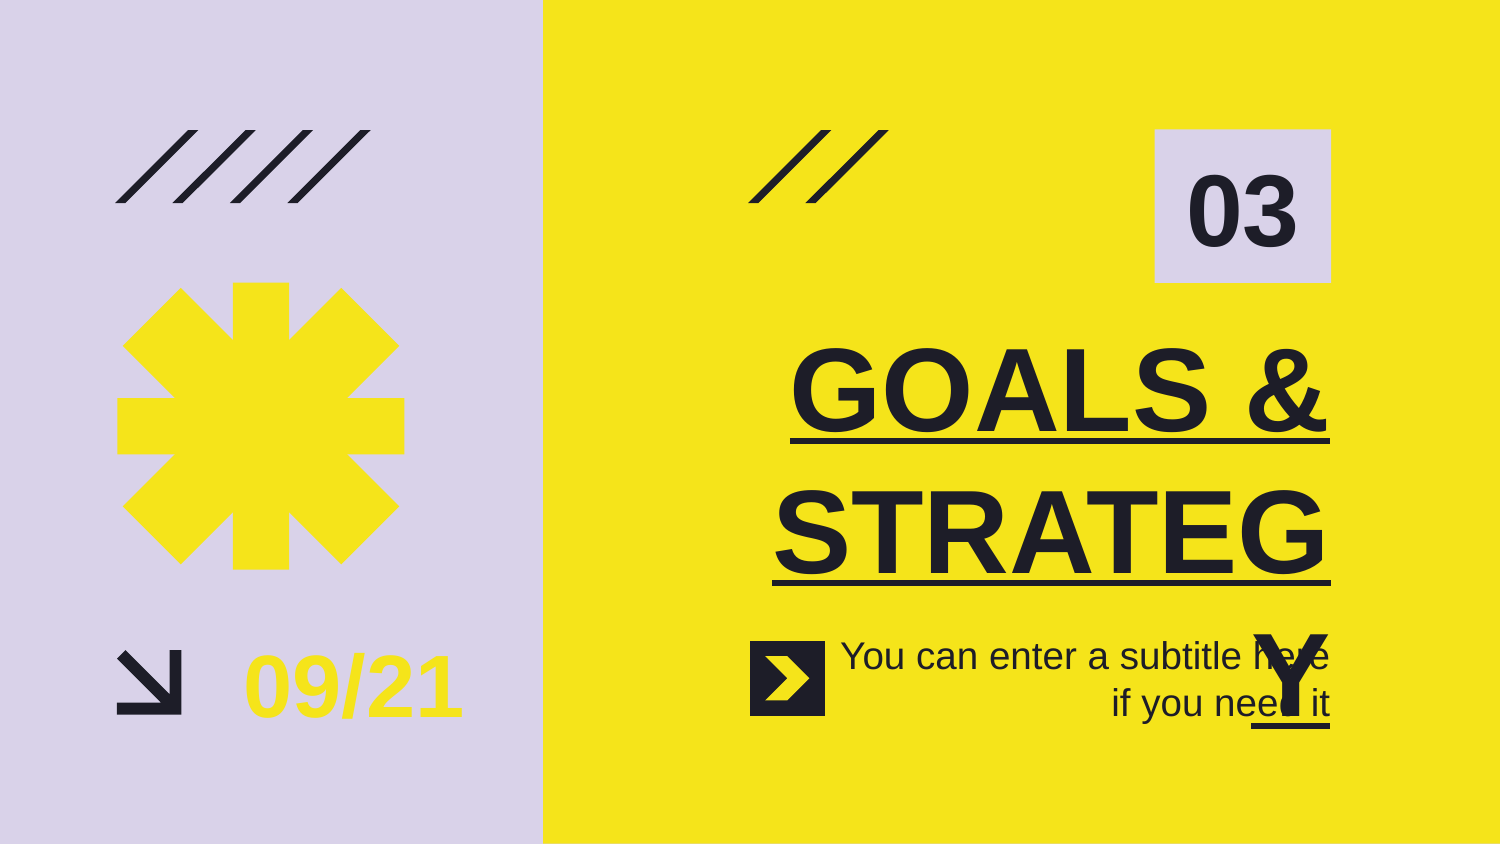

03
# GOALS & STRATEGY
You can enter a subtitle here if you need it

09/21